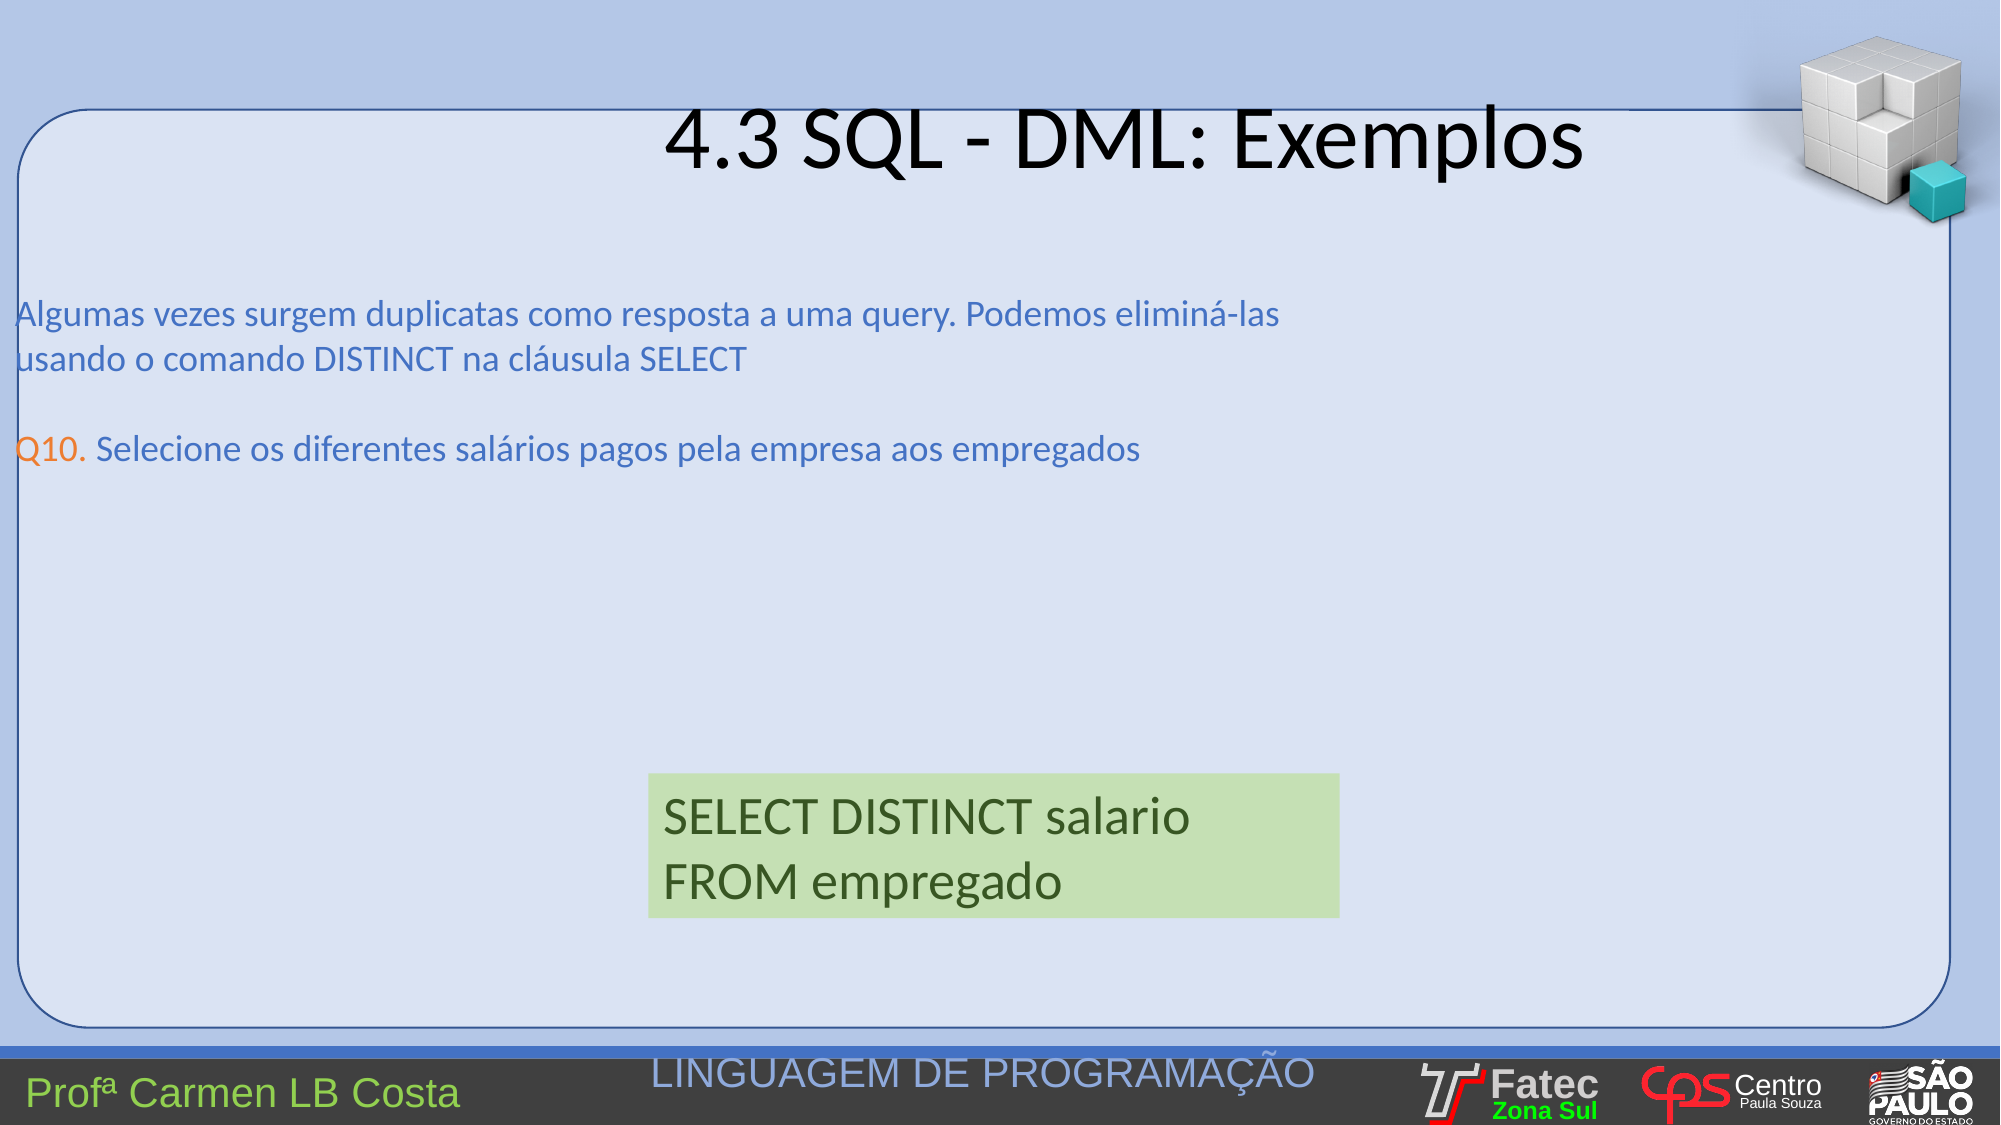

4.3 SQL - DML: Exemplos
Algumas vezes surgem duplicatas como resposta a uma query. Podemos eliminá-las usando o comando DISTINCT na cláusula SELECT

Q10. Selecione os diferentes salários pagos pela empresa aos empregados

SELECT DISTINCT salario
FROM empregado